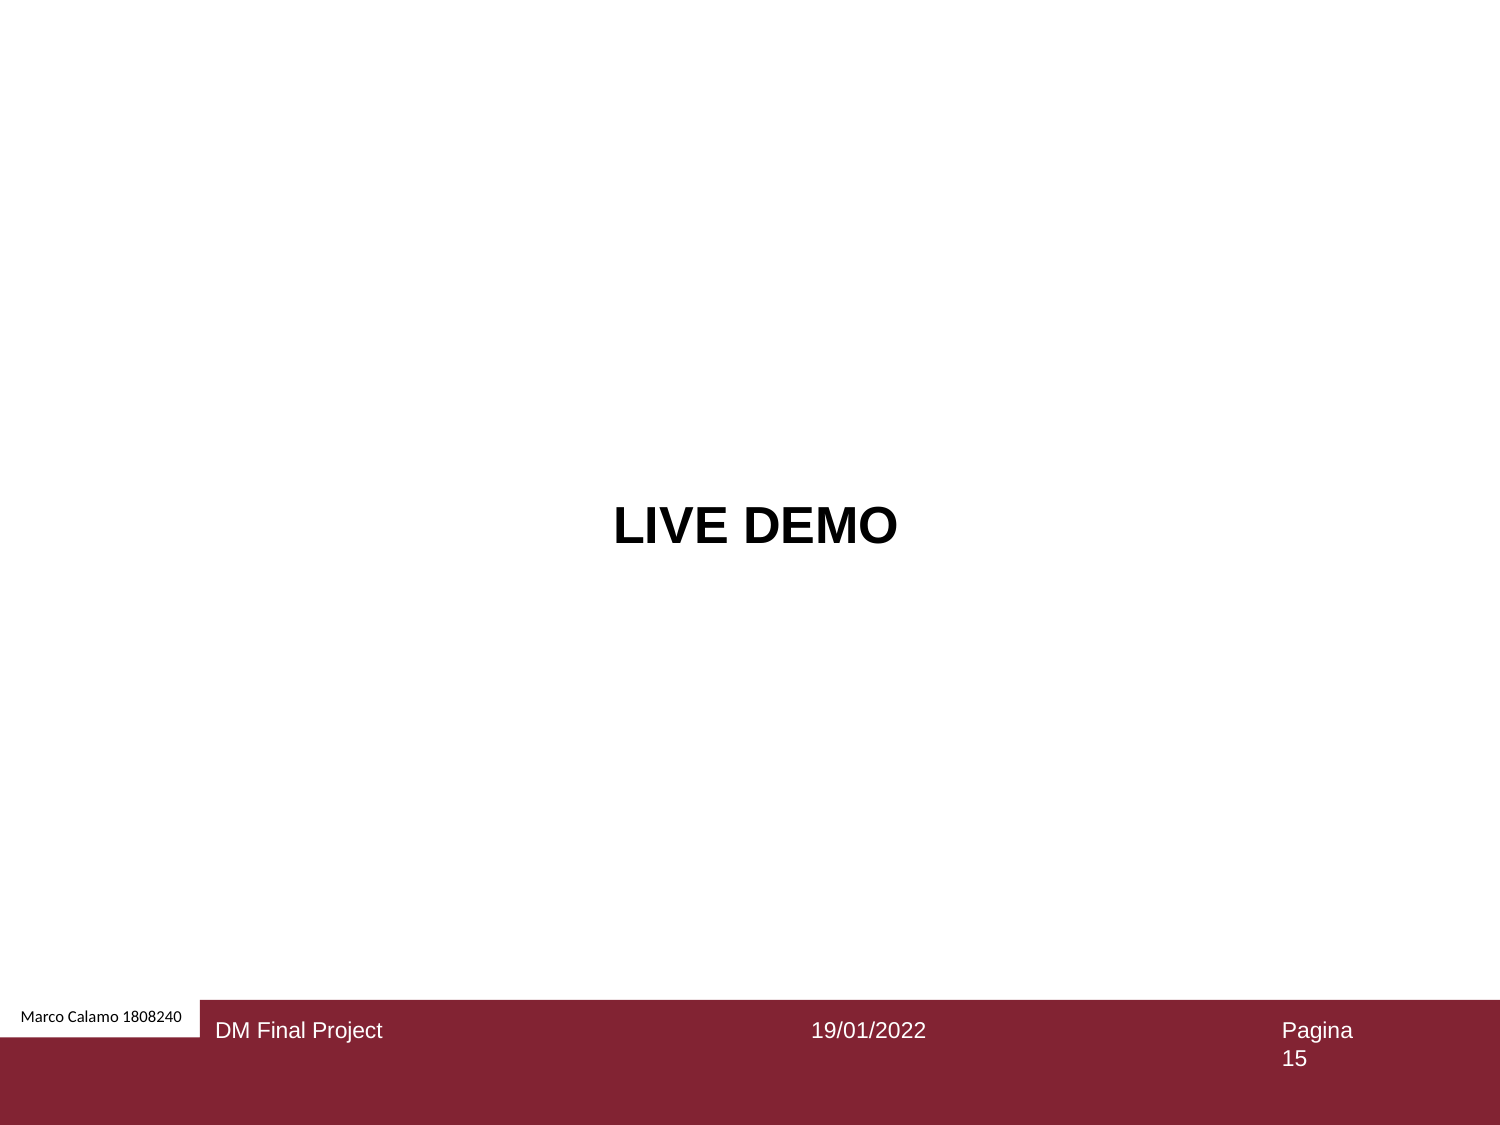

LIVE DEMO
Marco Calamo 1808240
DM Final Project
19/01/2022
Pagina 15